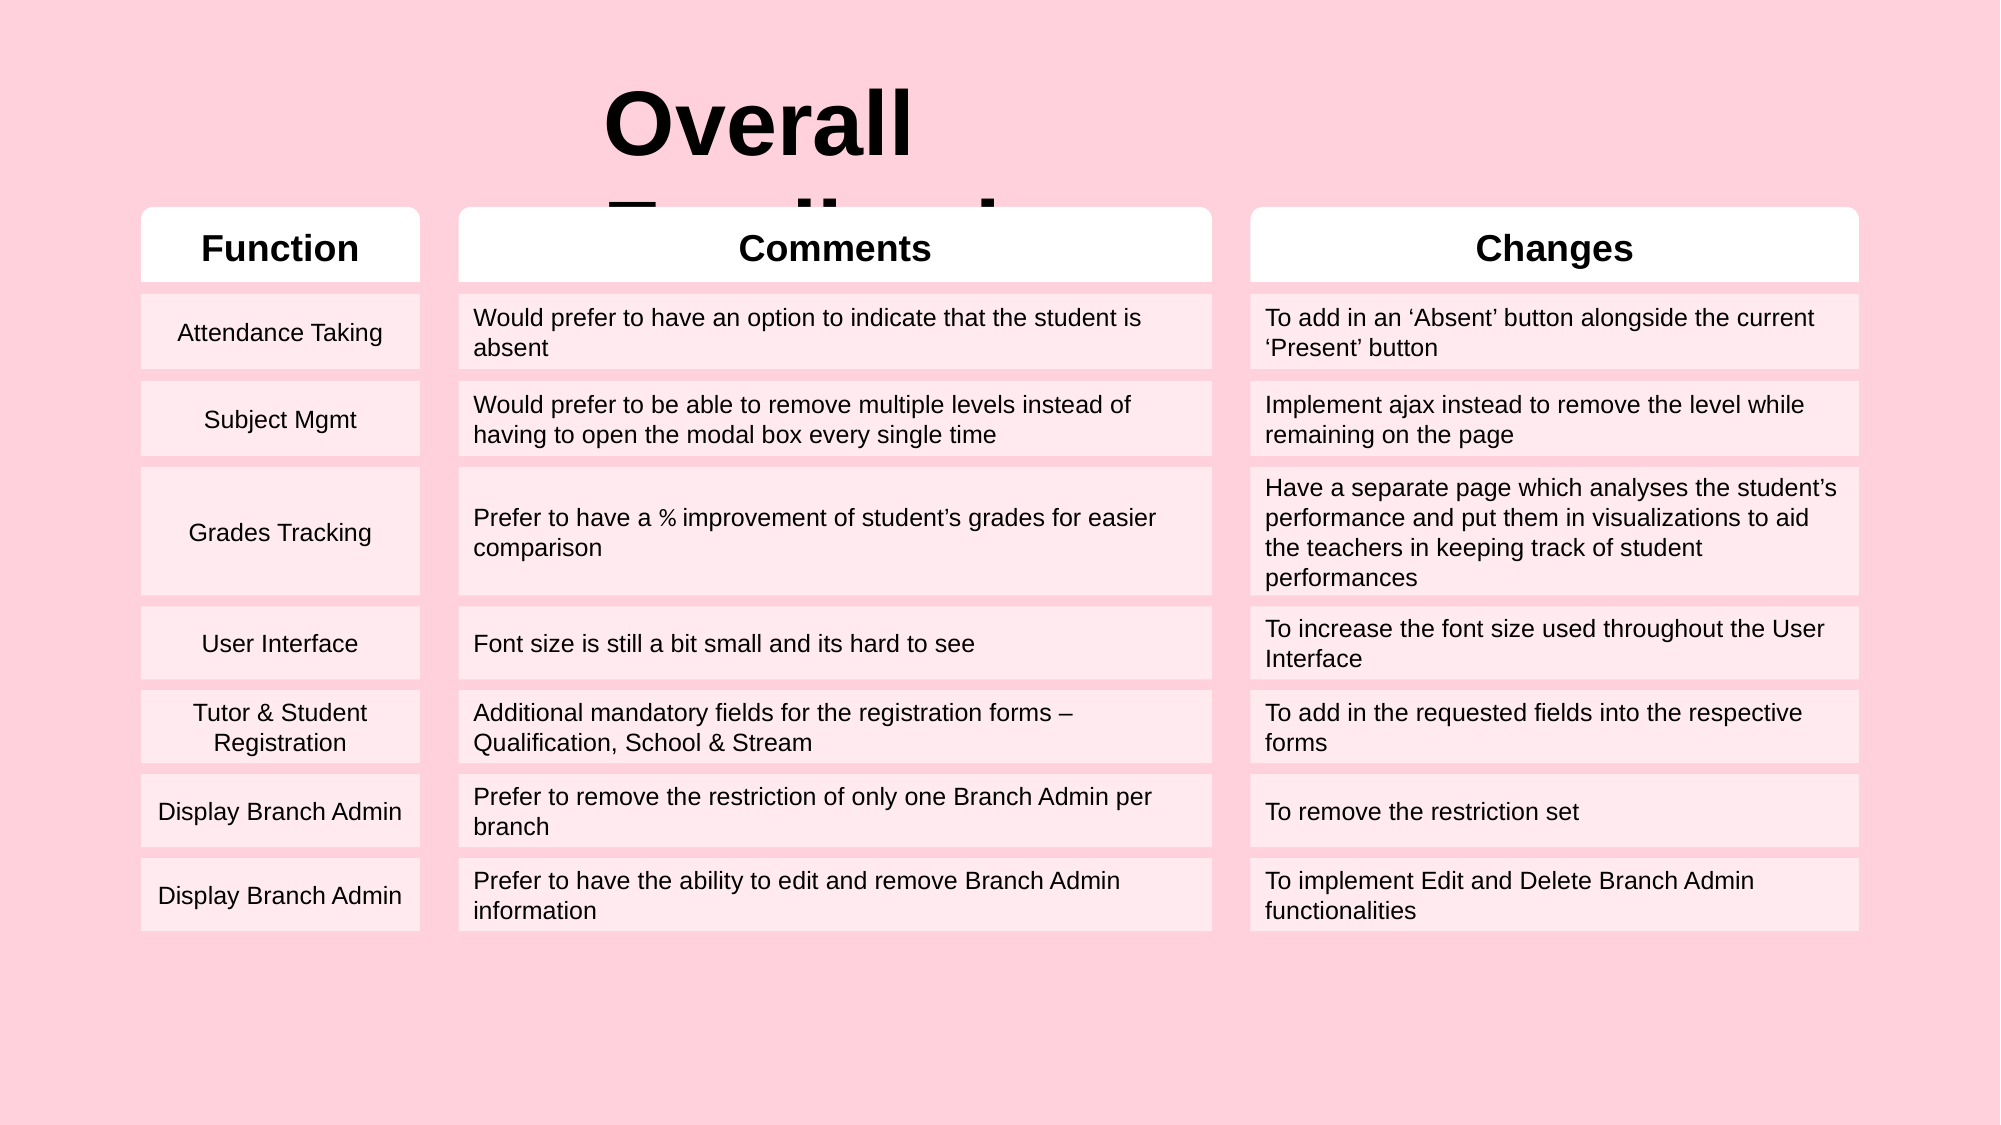

Overall Feedbacks
Function
Comments
Changes
Attendance Taking
Would prefer to have an option to indicate that the student is absent
To add in an ‘Absent’ button alongside the current ‘Present’ button
Subject Mgmt
Would prefer to be able to remove multiple levels instead of having to open the modal box every single time
Implement ajax instead to remove the level while remaining on the page
Prefer to have a % improvement of student’s grades for easier comparison
Have a separate page which analyses the student’s performance and put them in visualizations to aid the teachers in keeping track of student performances
Grades Tracking
User Interface
Font size is still a bit small and its hard to see
To increase the font size used throughout the User Interface
Tutor & Student Registration
Additional mandatory fields for the registration forms – Qualification, School & Stream
To add in the requested fields into the respective forms
Display Branch Admin
Prefer to remove the restriction of only one Branch Admin per branch
To remove the restriction set
Display Branch Admin
Prefer to have the ability to edit and remove Branch Admin information
To implement Edit and Delete Branch Admin functionalities